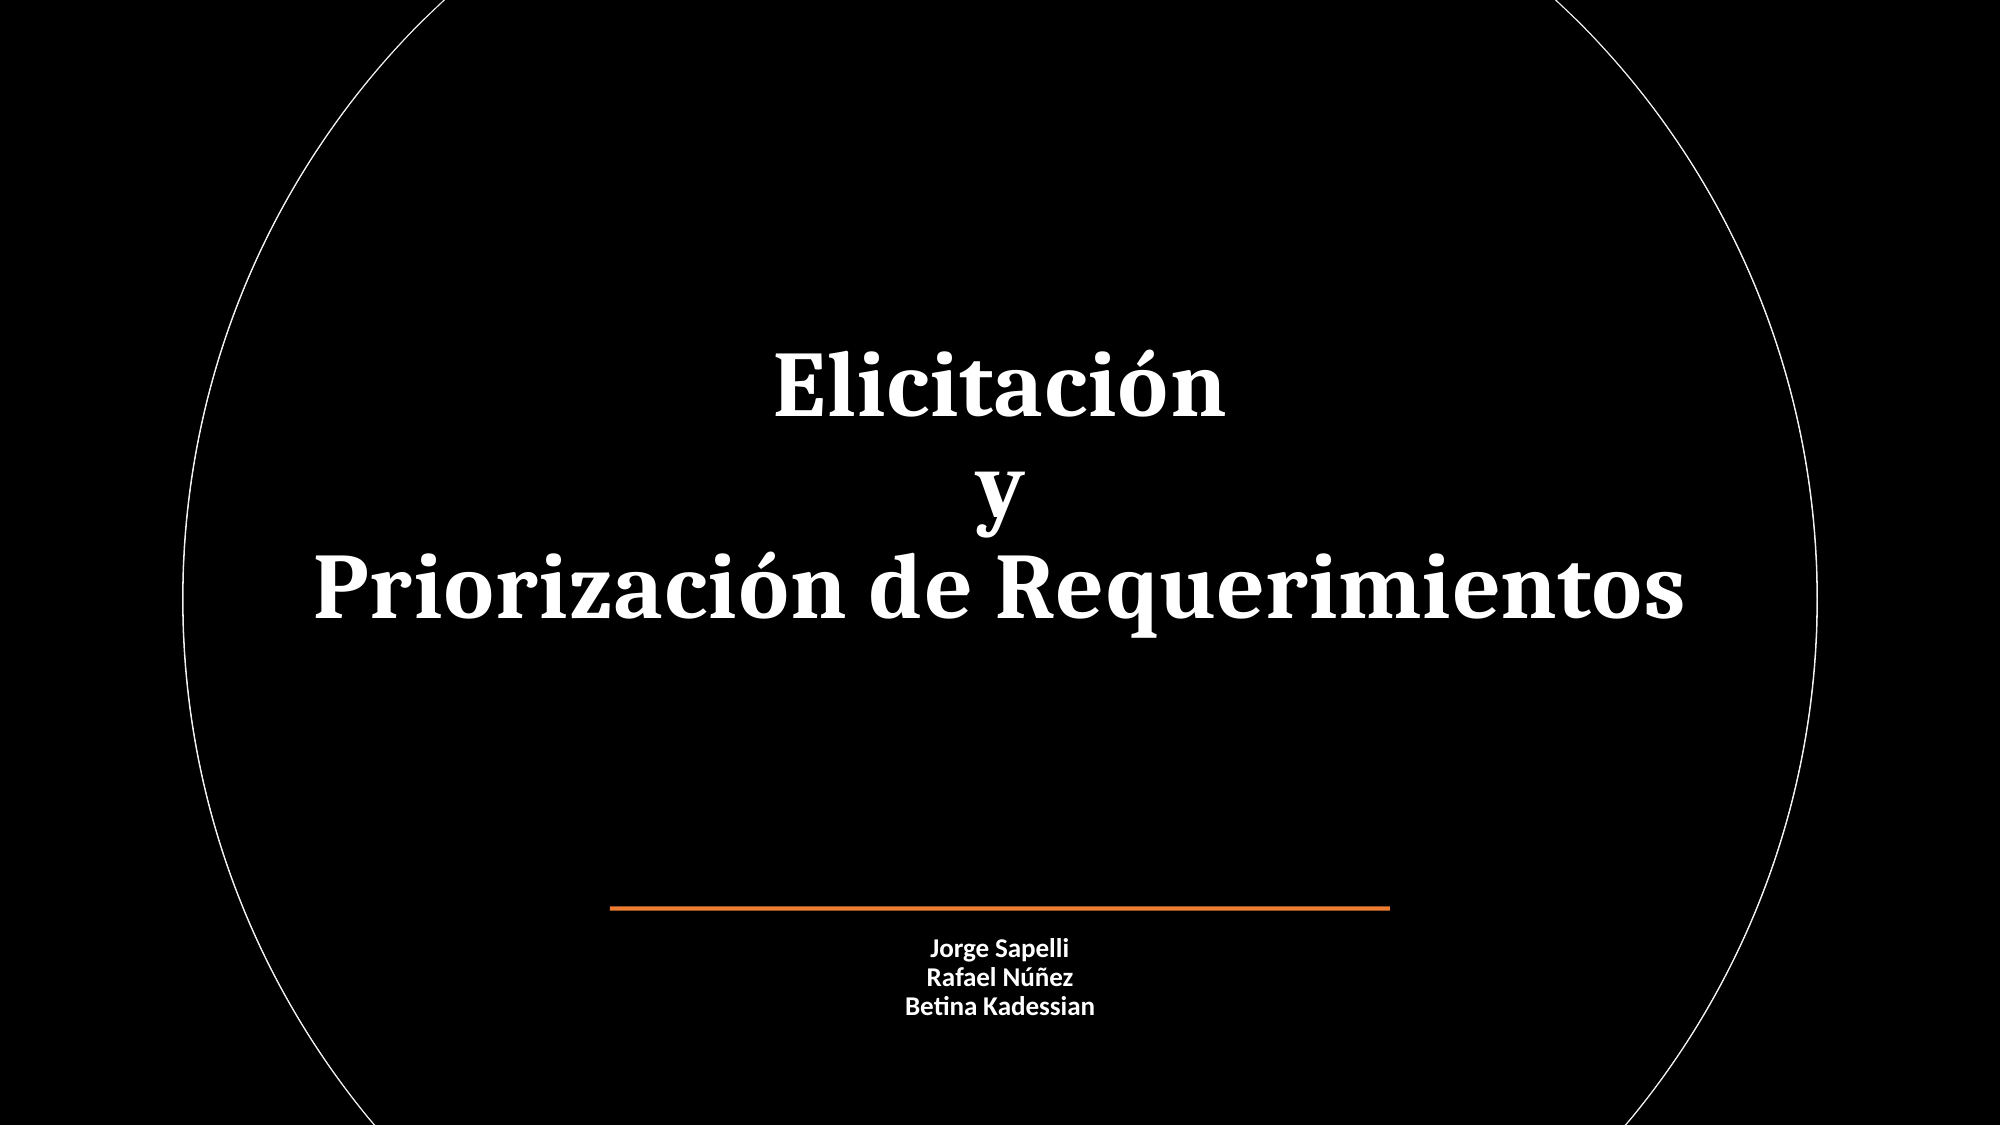

# Elicitación y Priorización de Requerimientos

Jorge Sapelli
Rafael Núñez
Betina Kadessian